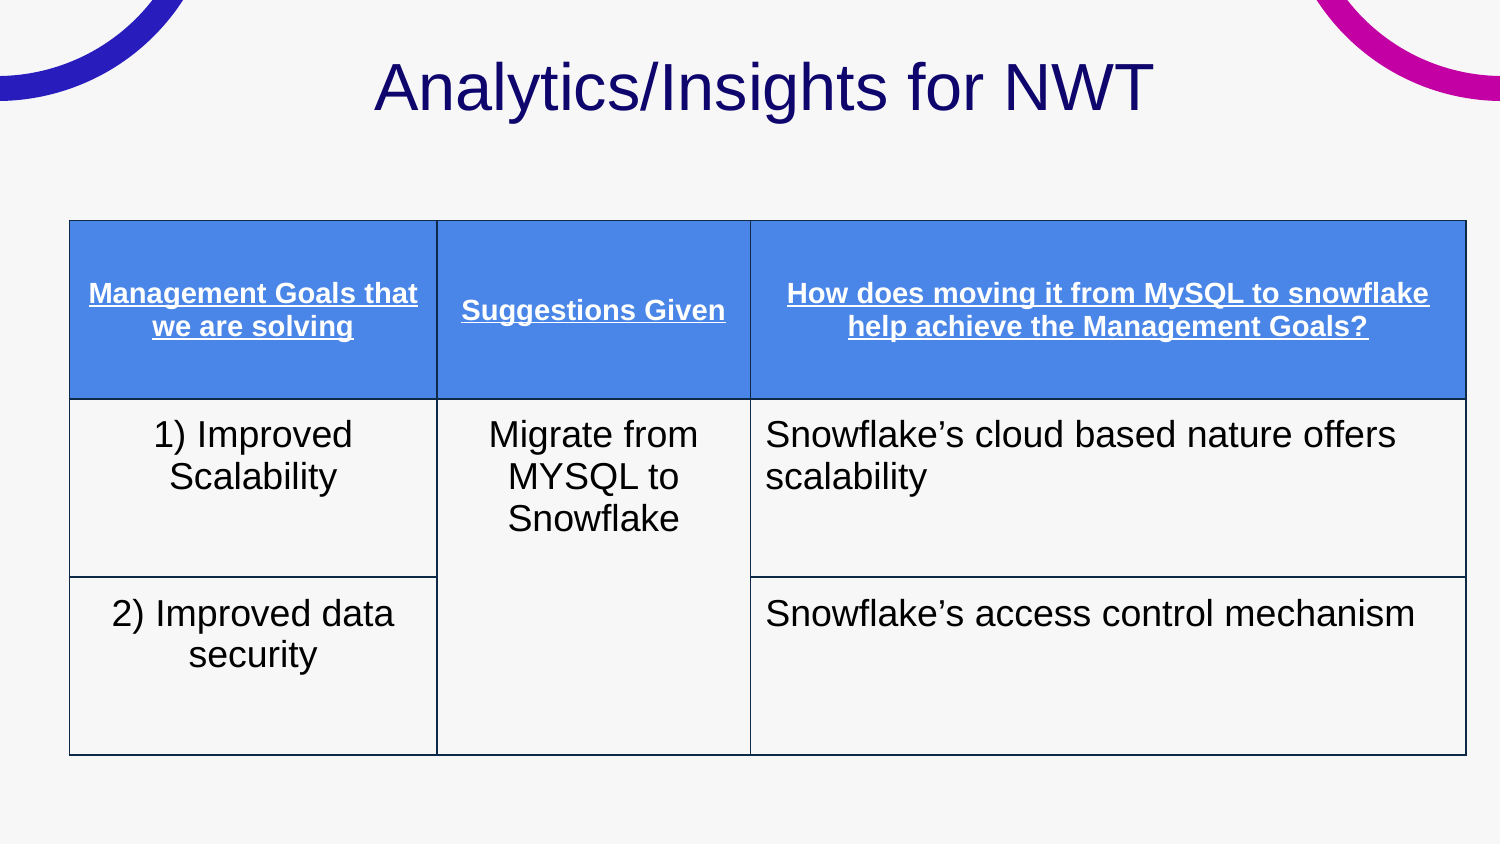

# Analytics/Insights for NWT
| Management Goals that we are solving | Suggestions Given | How does moving it from MySQL to snowflake help achieve the Management Goals? |
| --- | --- | --- |
| 1) Improved Scalability | Migrate from MYSQL to Snowflake | Snowflake’s cloud based nature offers scalability |
| 2) Improved data security |  | Snowflake’s access control mechanism |